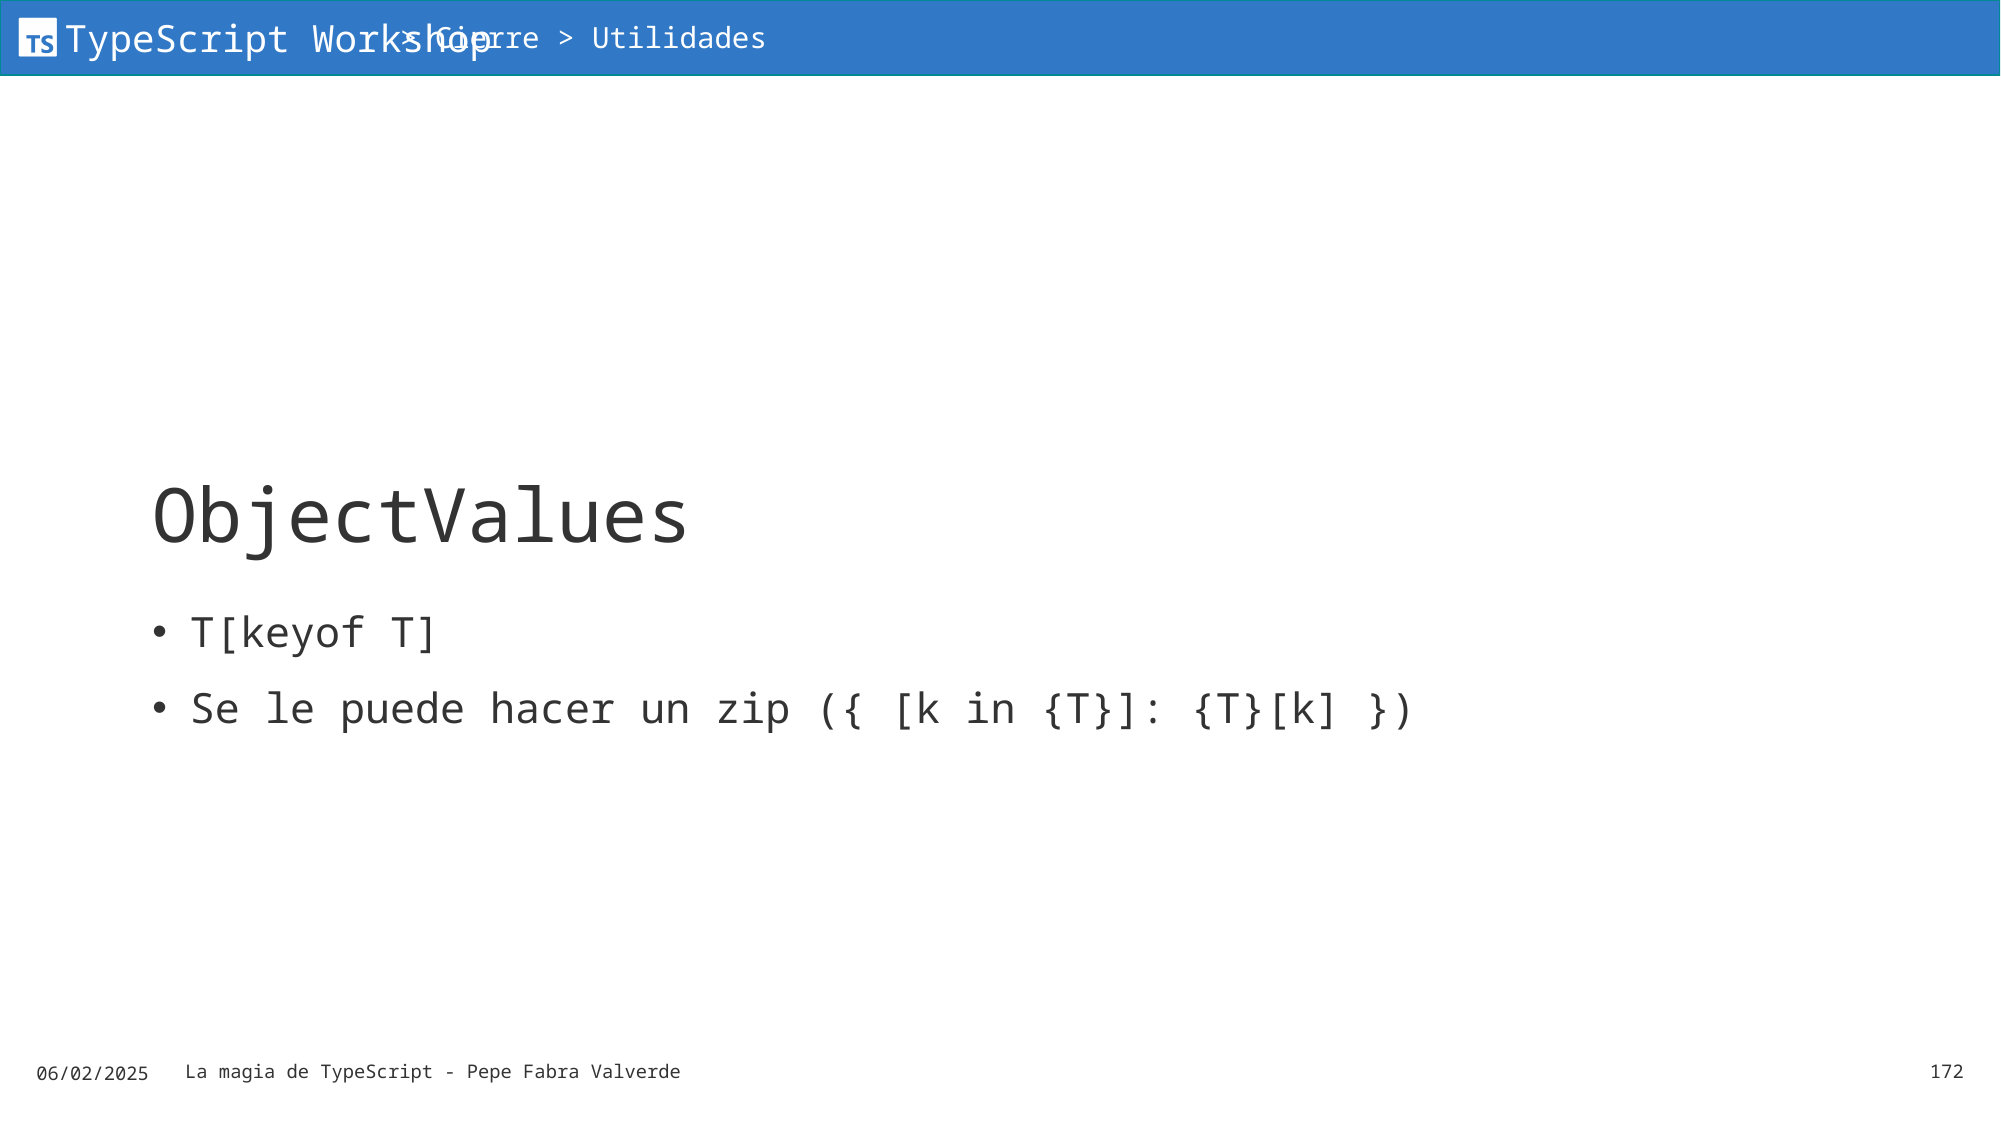

> Cierre > Utilidades
# ObjectValues
T[keyof T]
Se le puede hacer un zip ({ [k in {T}]: {T}[k] })

06/02/2025
La magia de TypeScript - Pepe Fabra Valverde
172